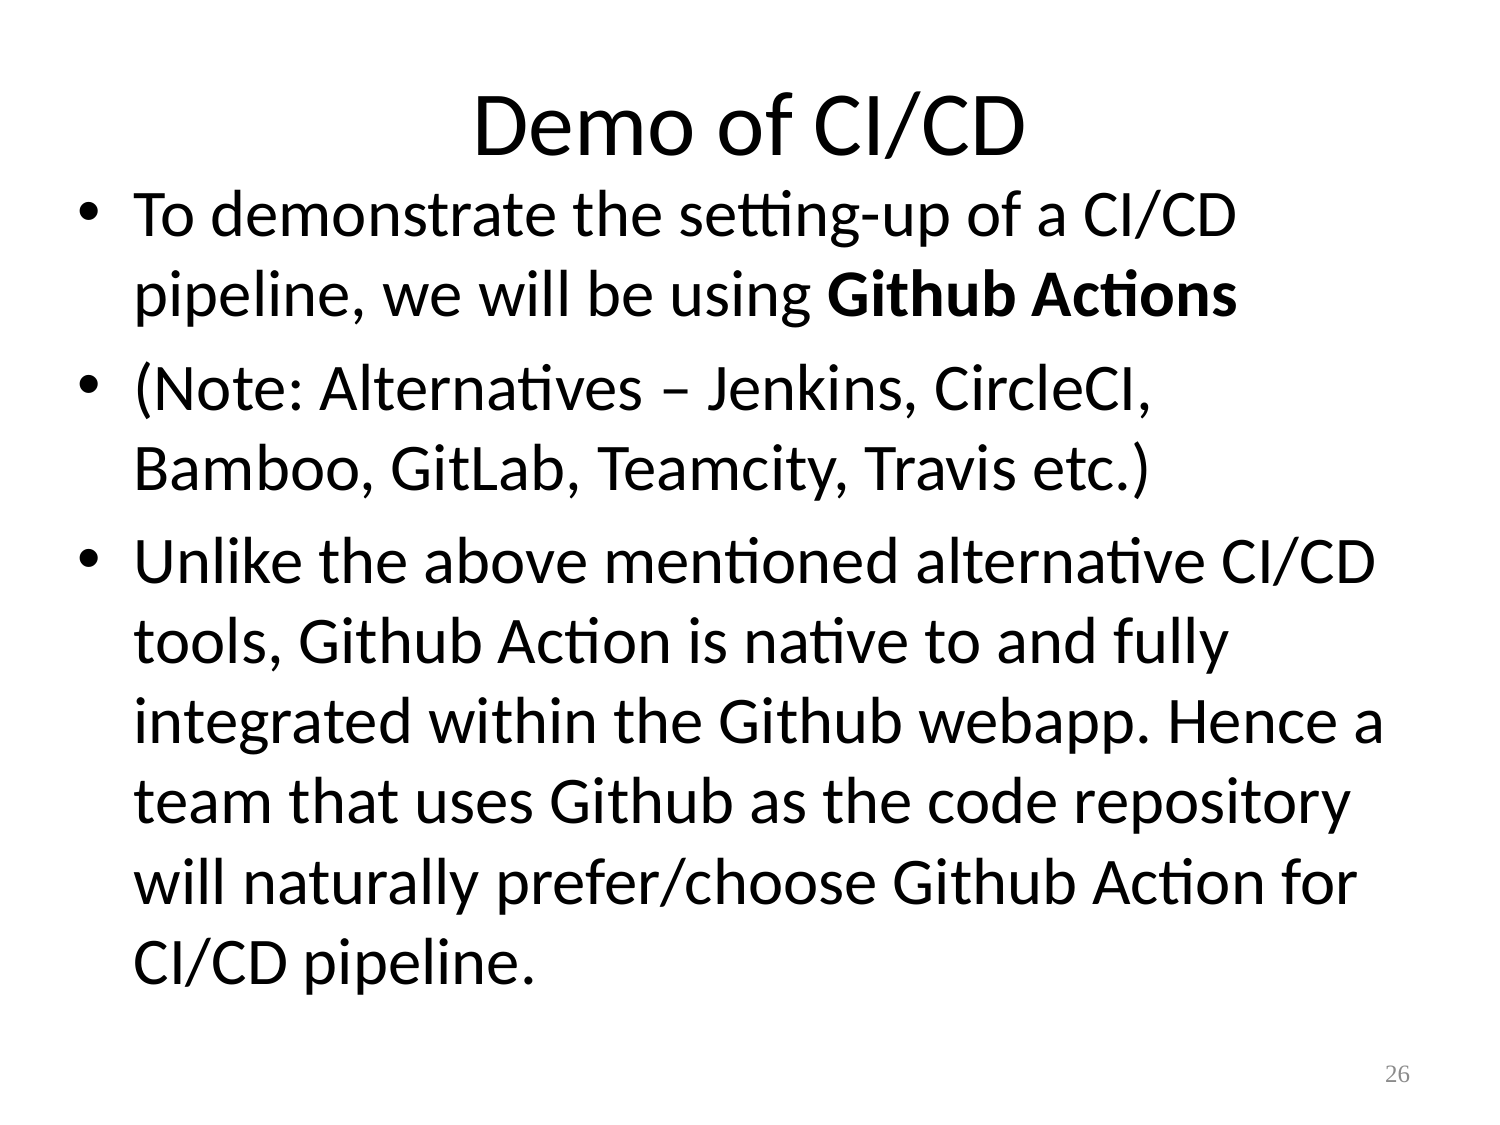

# Demo of CI/CD
To demonstrate the setting-up of a CI/CD pipeline, we will be using Github Actions
(Note: Alternatives – Jenkins, CircleCI, Bamboo, GitLab, Teamcity, Travis etc.)
Unlike the above mentioned alternative CI/CD tools, Github Action is native to and fully integrated within the Github webapp. Hence a team that uses Github as the code repository will naturally prefer/choose Github Action for CI/CD pipeline.

26